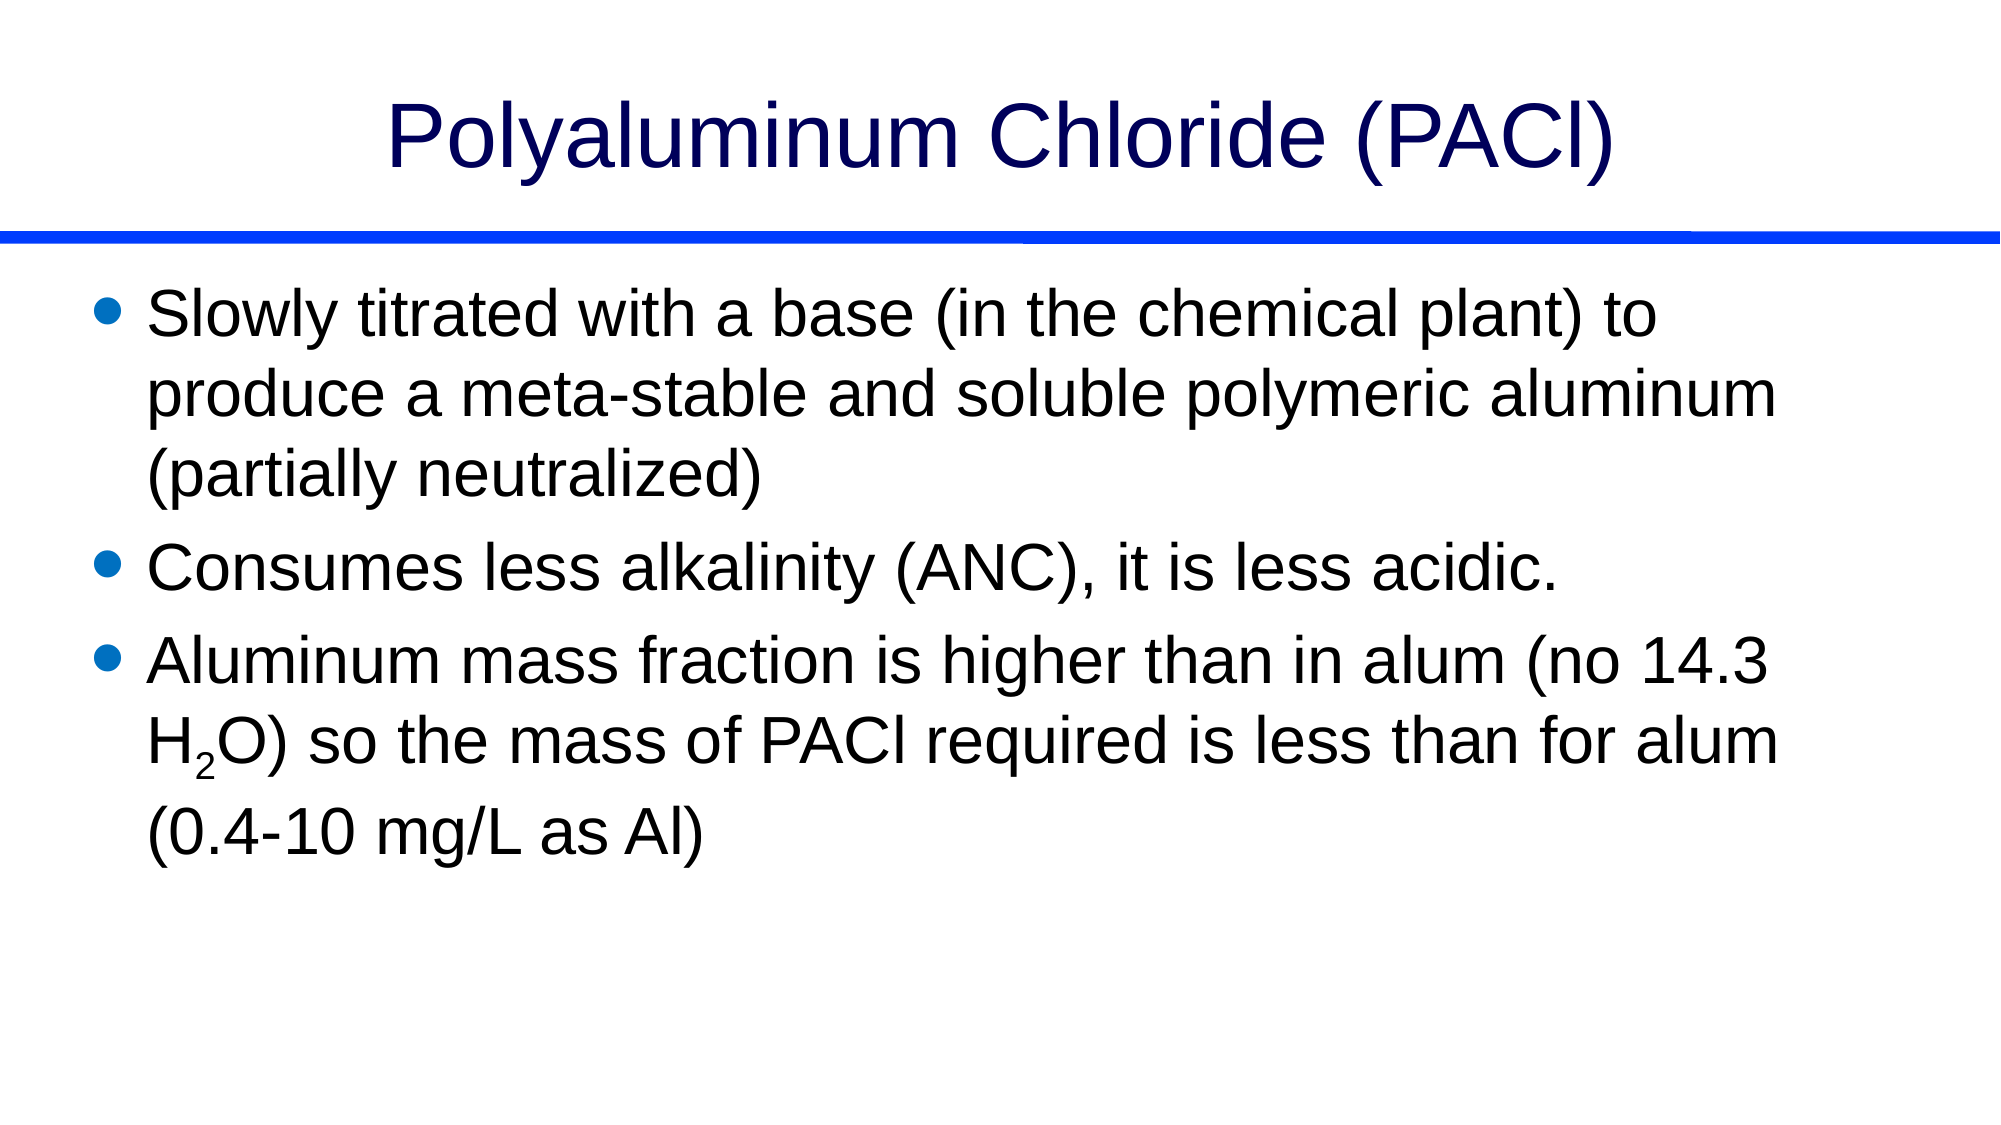

# Polyaluminum Chloride (PACl)
Slowly titrated with a base (in the chemical plant) to produce a meta-stable and soluble polymeric aluminum (partially neutralized)
Consumes less alkalinity (ANC), it is less acidic.
Aluminum mass fraction is higher than in alum (no 14.3 H2O) so the mass of PACl required is less than for alum (0.4-10 mg/L as Al)